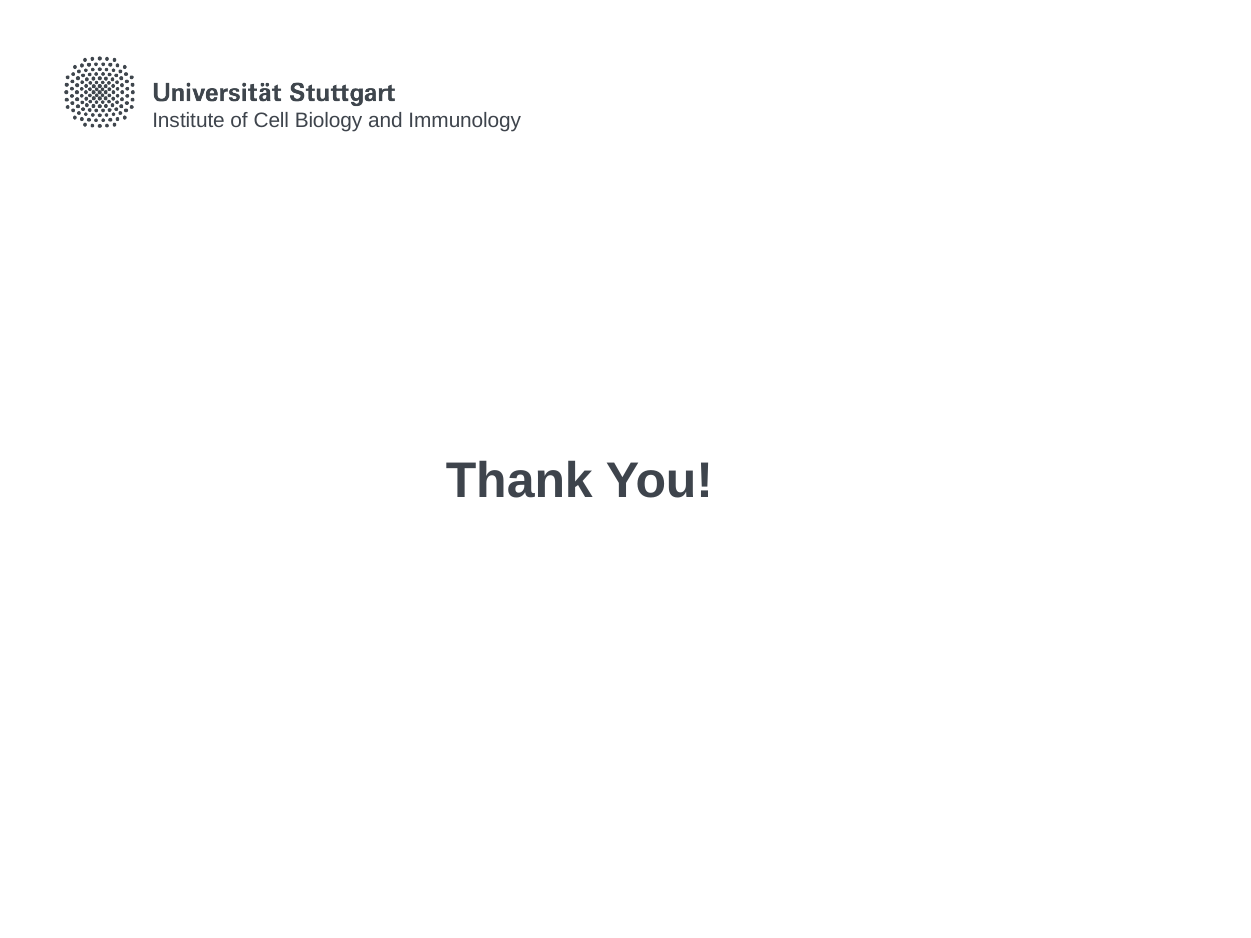

Institute of Cell Biology and Immunology

Thank You!